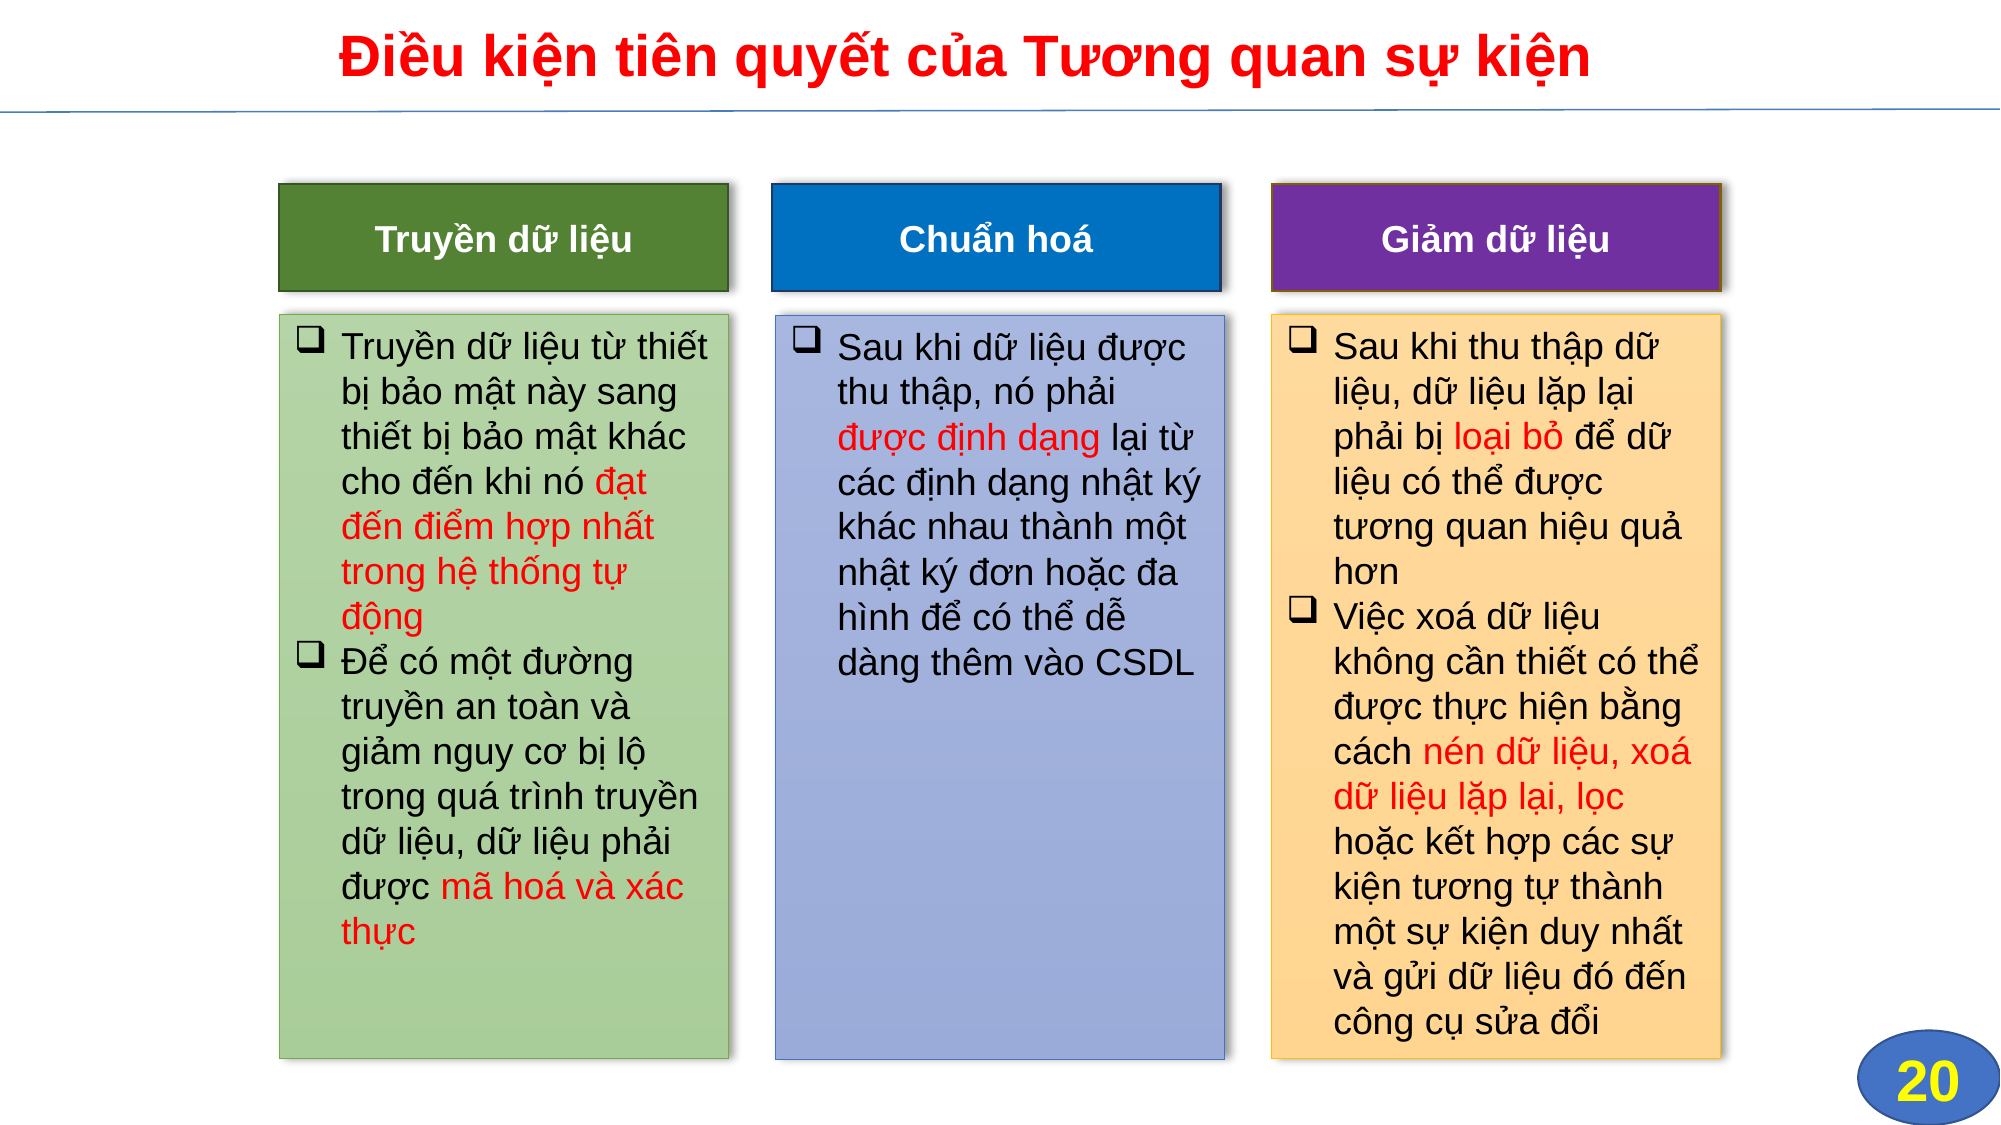

# Điều kiện tiên quyết của Tương quan sự kiện
Truyền dữ liệu
Chuẩn hoá
Giảm dữ liệu
Truyền dữ liệu từ thiết bị bảo mật này sang thiết bị bảo mật khác cho đến khi nó đạt đến điểm hợp nhất trong hệ thống tự động
Để có một đường truyền an toàn và giảm nguy cơ bị lộ trong quá trình truyền dữ liệu, dữ liệu phải được mã hoá và xác thực
Sau khi thu thập dữ liệu, dữ liệu lặp lại phải bị loại bỏ để dữ liệu có thể được tương quan hiệu quả hơn
Việc xoá dữ liệu không cần thiết có thể được thực hiện bằng cách nén dữ liệu, xoá dữ liệu lặp lại, lọc hoặc kết hợp các sự kiện tương tự thành một sự kiện duy nhất và gửi dữ liệu đó đến công cụ sửa đổi
Sau khi dữ liệu được thu thập, nó phải được định dạng lại từ các định dạng nhật ký khác nhau thành một nhật ký đơn hoặc đa hình để có thể dễ dàng thêm vào CSDL
20